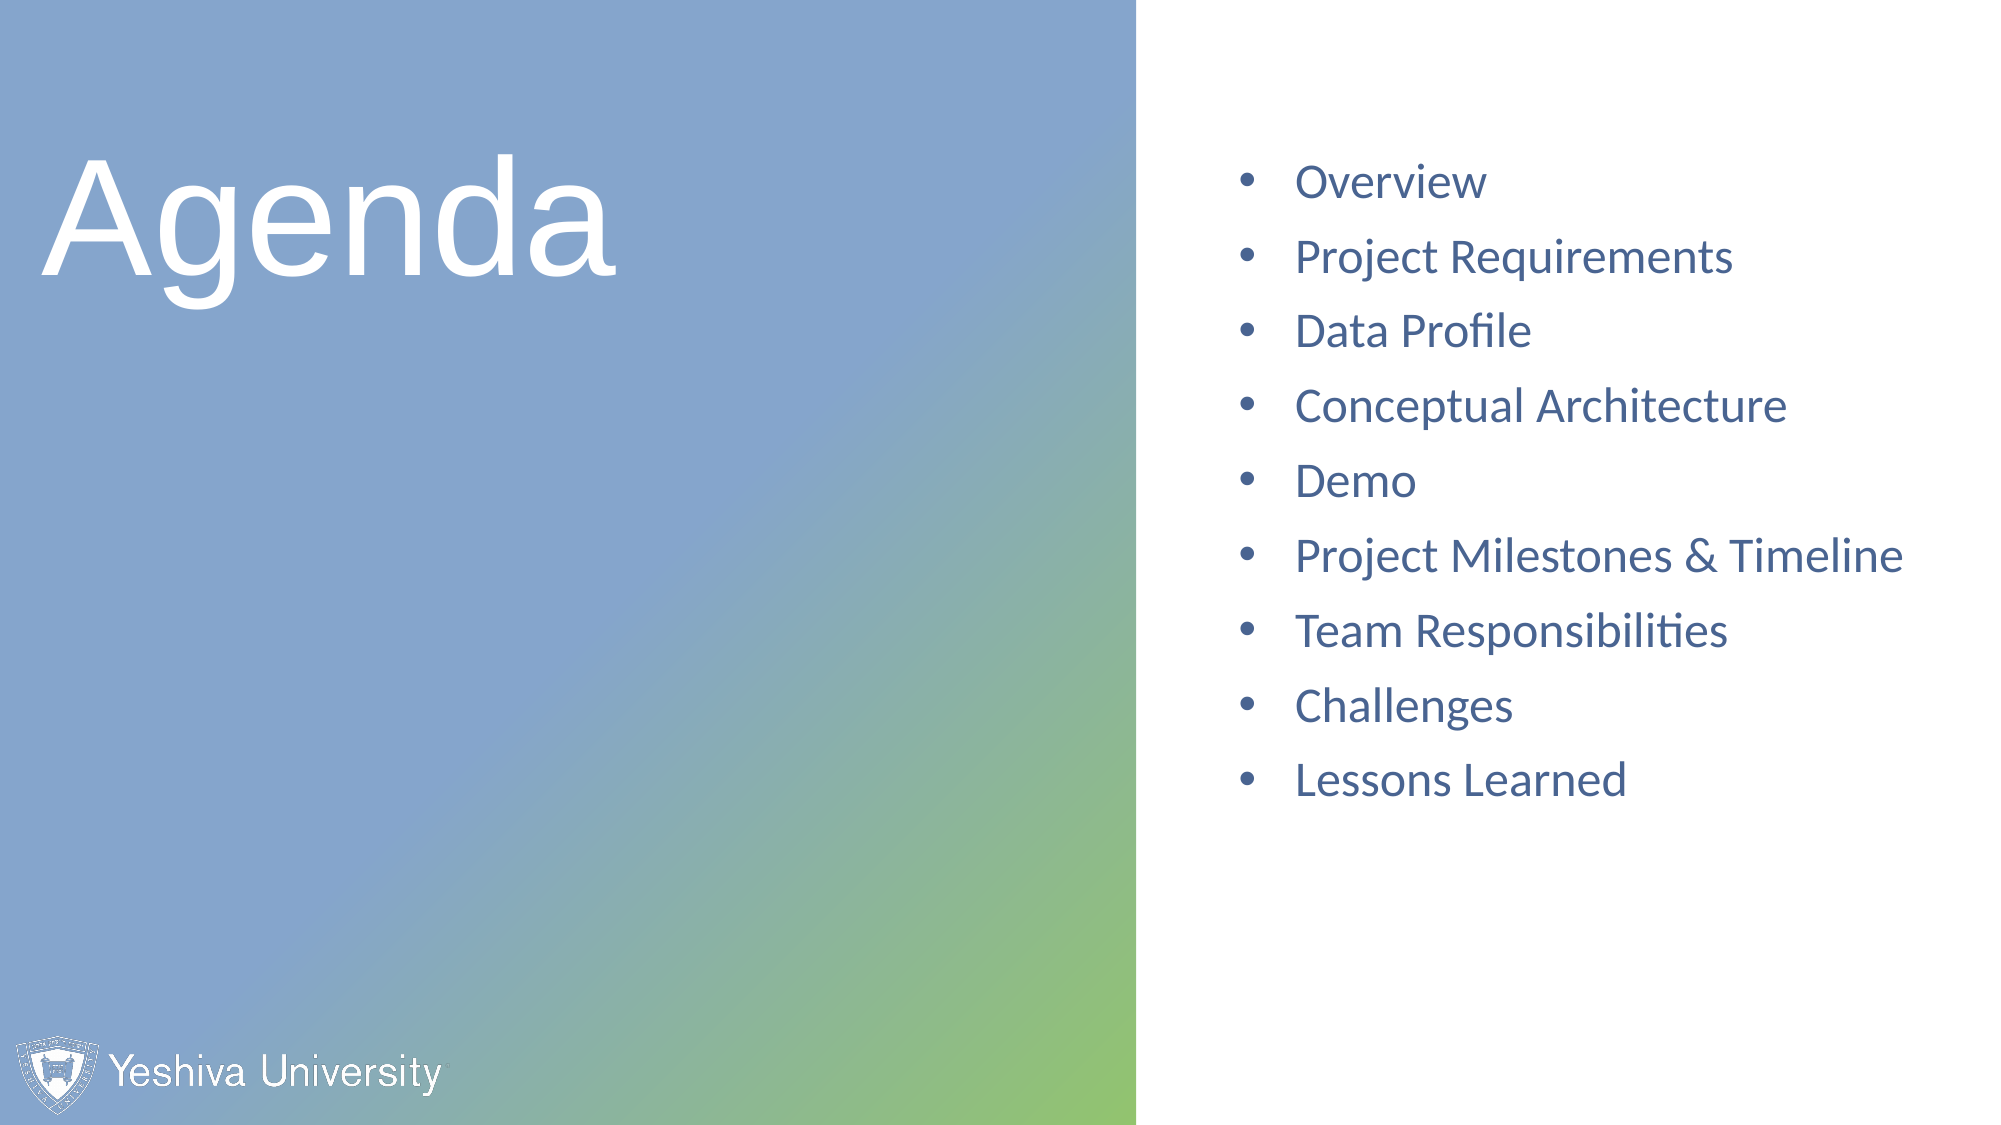

Overview
Project Requirements
Data Profile
Conceptual Architecture
Demo
Project Milestones & Timeline
Team Responsibilities
Challenges
Lessons Learned

# Agenda